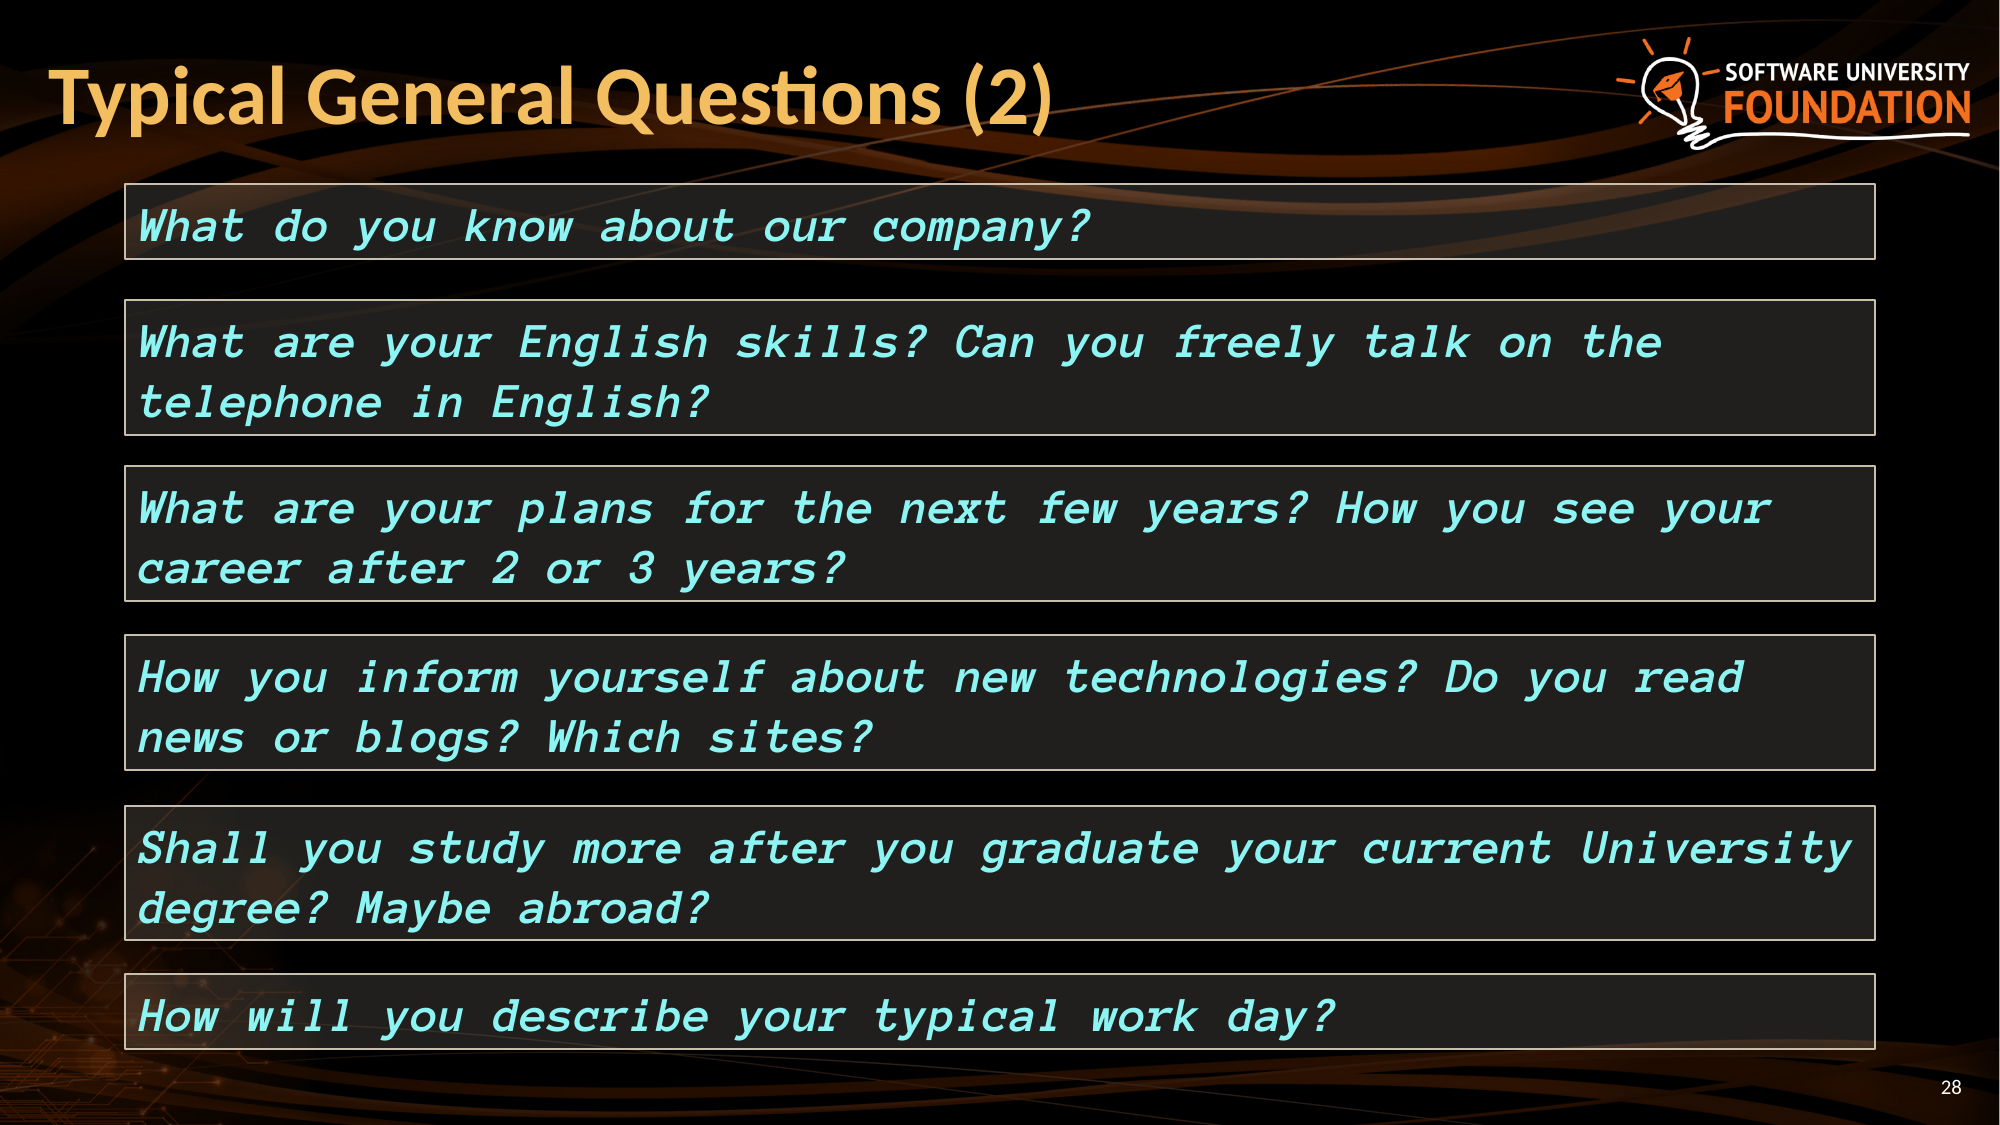

# Typical General Questions (2)
What do you know about our company?
What are your English skills? Can you freely talk on the telephone in English?
What are your plans for the next few years? How you see your career after 2 or 3 years?
How you inform yourself about new technologies? Do you read news or blogs? Which sites?
Shall you study more after you graduate your current University degree? Maybe abroad?
How will you describe your typical work day?
28